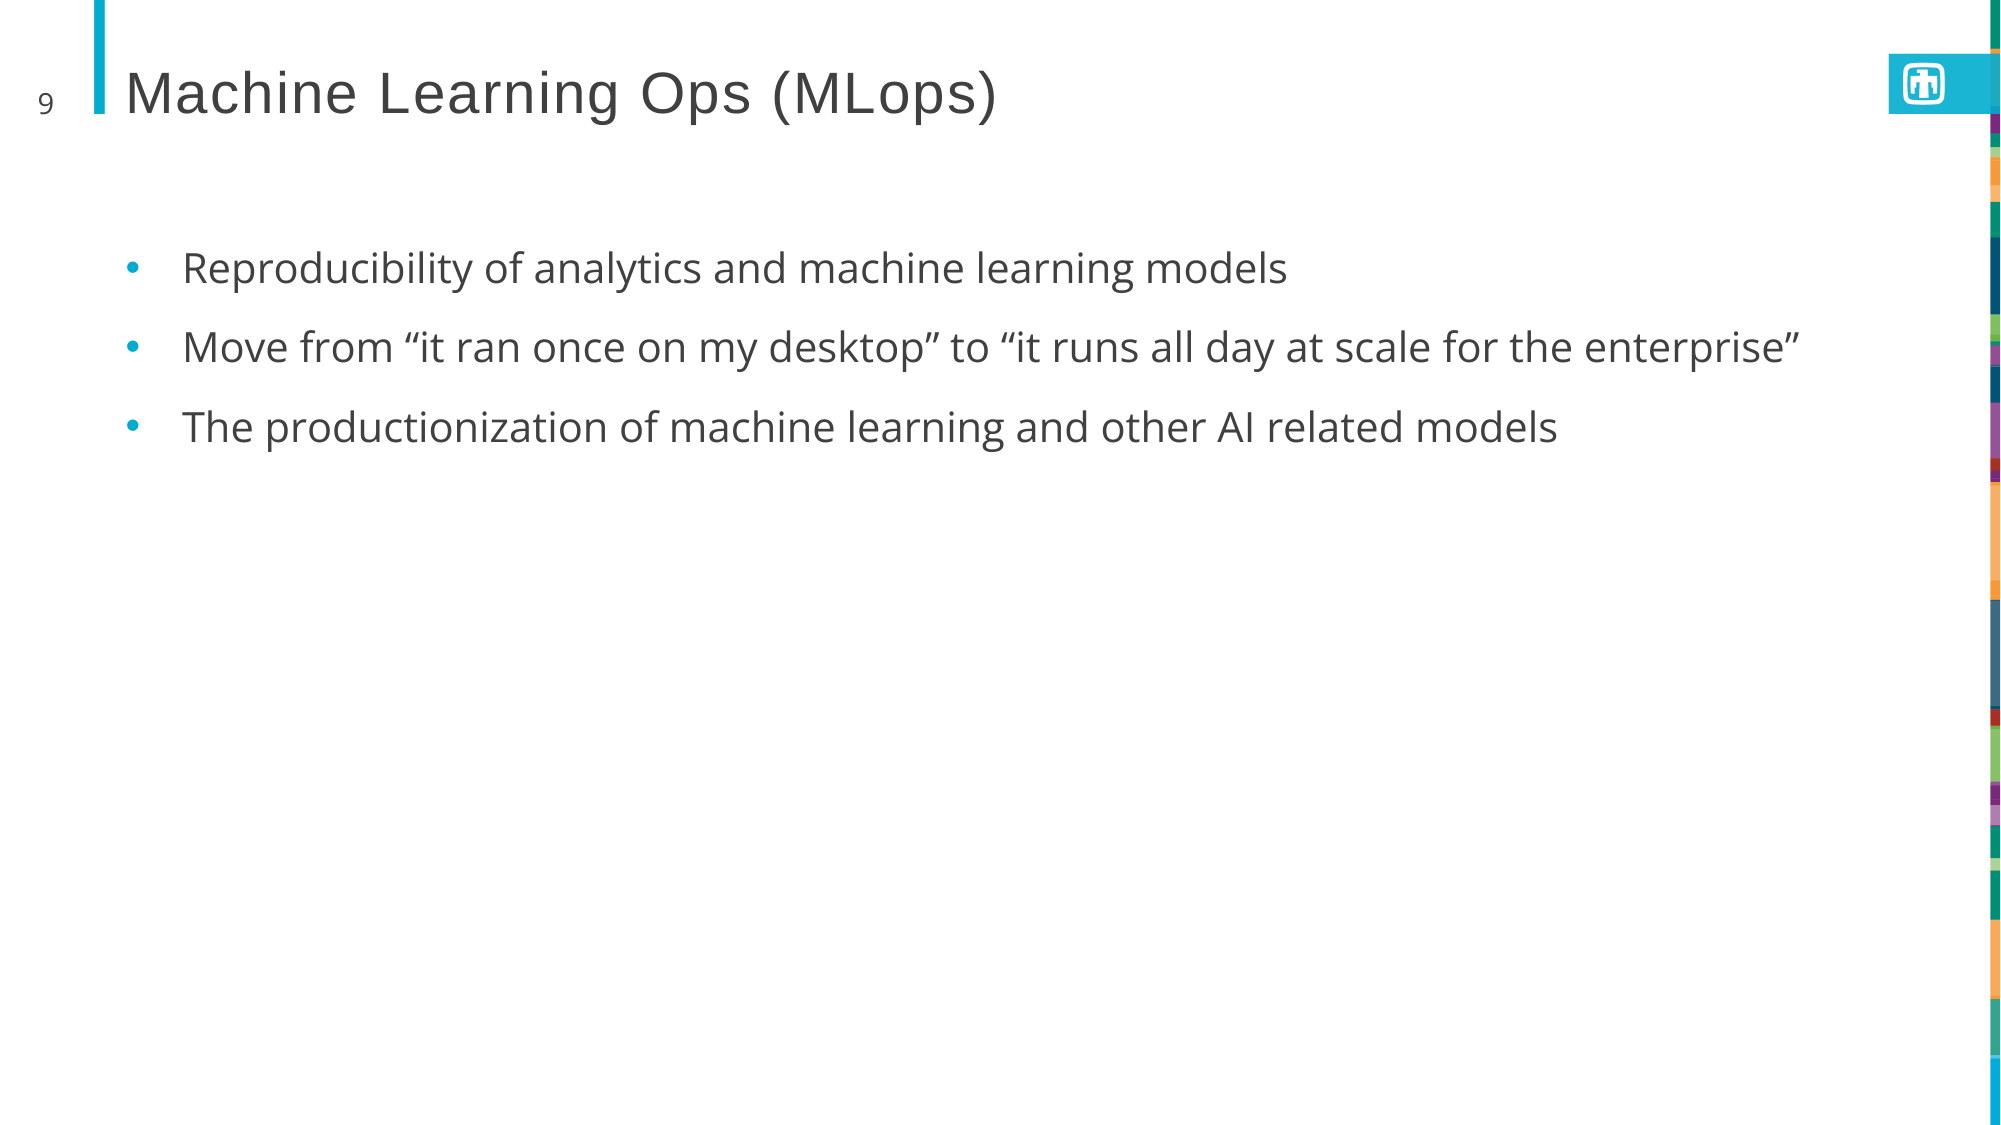

9
# Machine Learning Ops (MLops)
Reproducibility of analytics and machine learning models
Move from “it ran once on my desktop” to “it runs all day at scale for the enterprise”
The productionization of machine learning and other AI related models